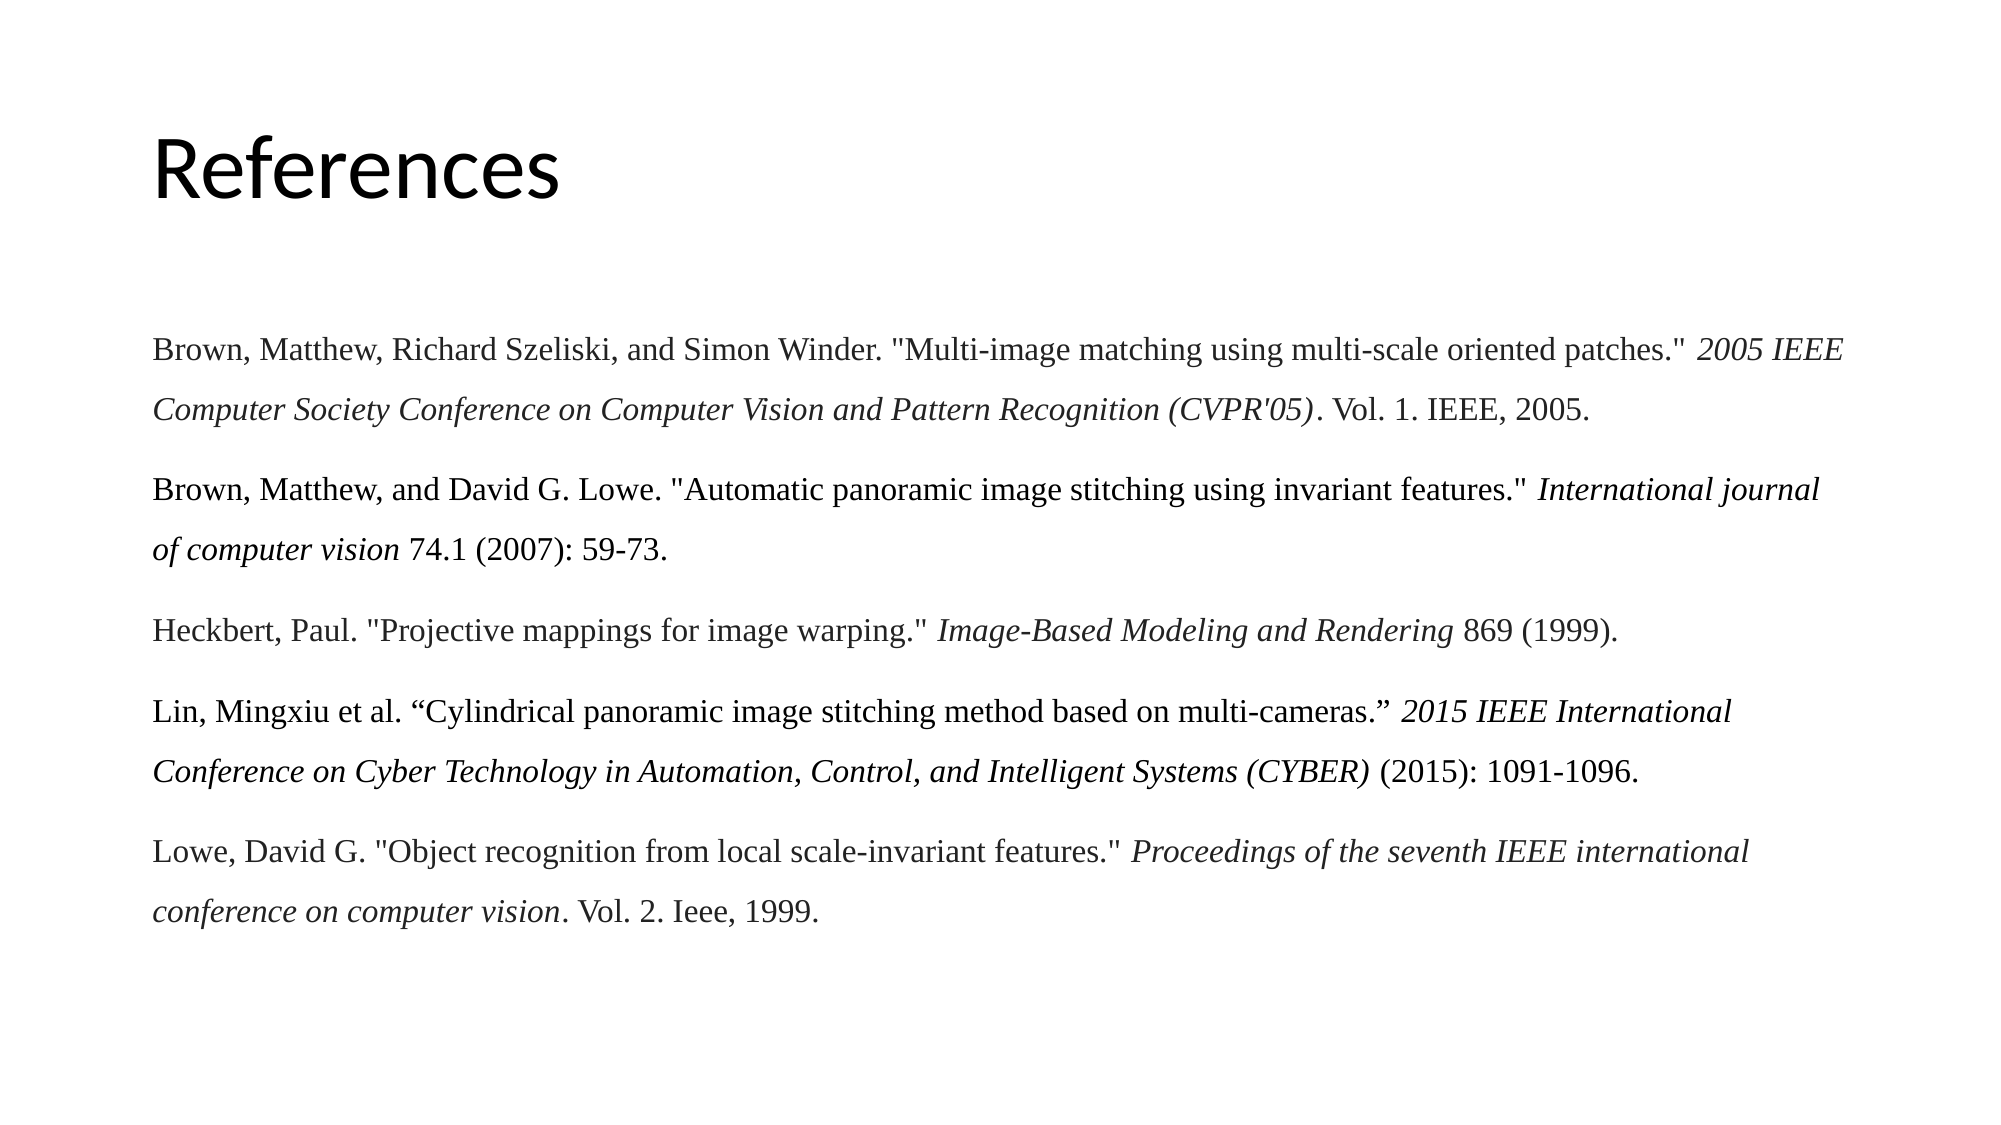

# References
Brown, Matthew, Richard Szeliski, and Simon Winder. "Multi-image matching using multi-scale oriented patches." 2005 IEEE Computer Society Conference on Computer Vision and Pattern Recognition (CVPR'05). Vol. 1. IEEE, 2005.
Brown, Matthew, and David G. Lowe. "Automatic panoramic image stitching using invariant features." International journal of computer vision 74.1 (2007): 59-73.
Heckbert, Paul. "Projective mappings for image warping." Image-Based Modeling and Rendering 869 (1999).
Lin, Mingxiu et al. “Cylindrical panoramic image stitching method based on multi-cameras.” 2015 IEEE International Conference on Cyber Technology in Automation, Control, and Intelligent Systems (CYBER) (2015): 1091-1096.
Lowe, David G. "Object recognition from local scale-invariant features." Proceedings of the seventh IEEE international conference on computer vision. Vol. 2. Ieee, 1999.